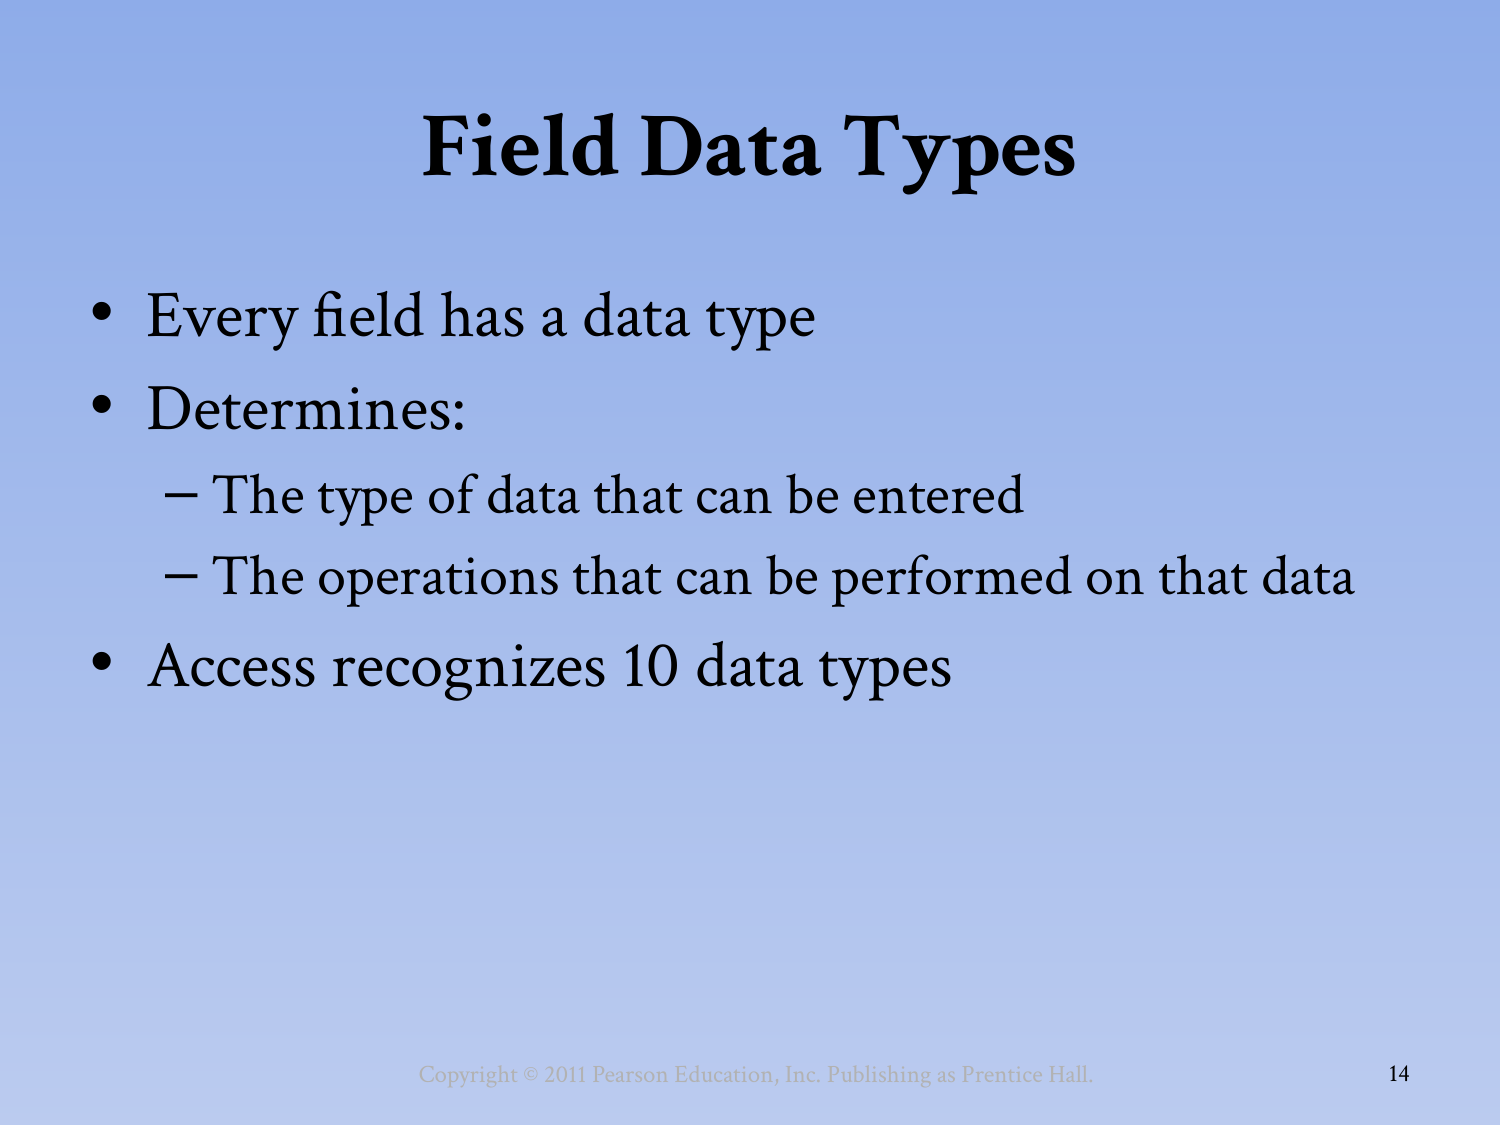

# Field Data Types
Every field has a data type
Determines:
The type of data that can be entered
The operations that can be performed on that data
Access recognizes 10 data types

Copyright © 2011 Pearson Education, Inc. Publishing as Prentice Hall.

14